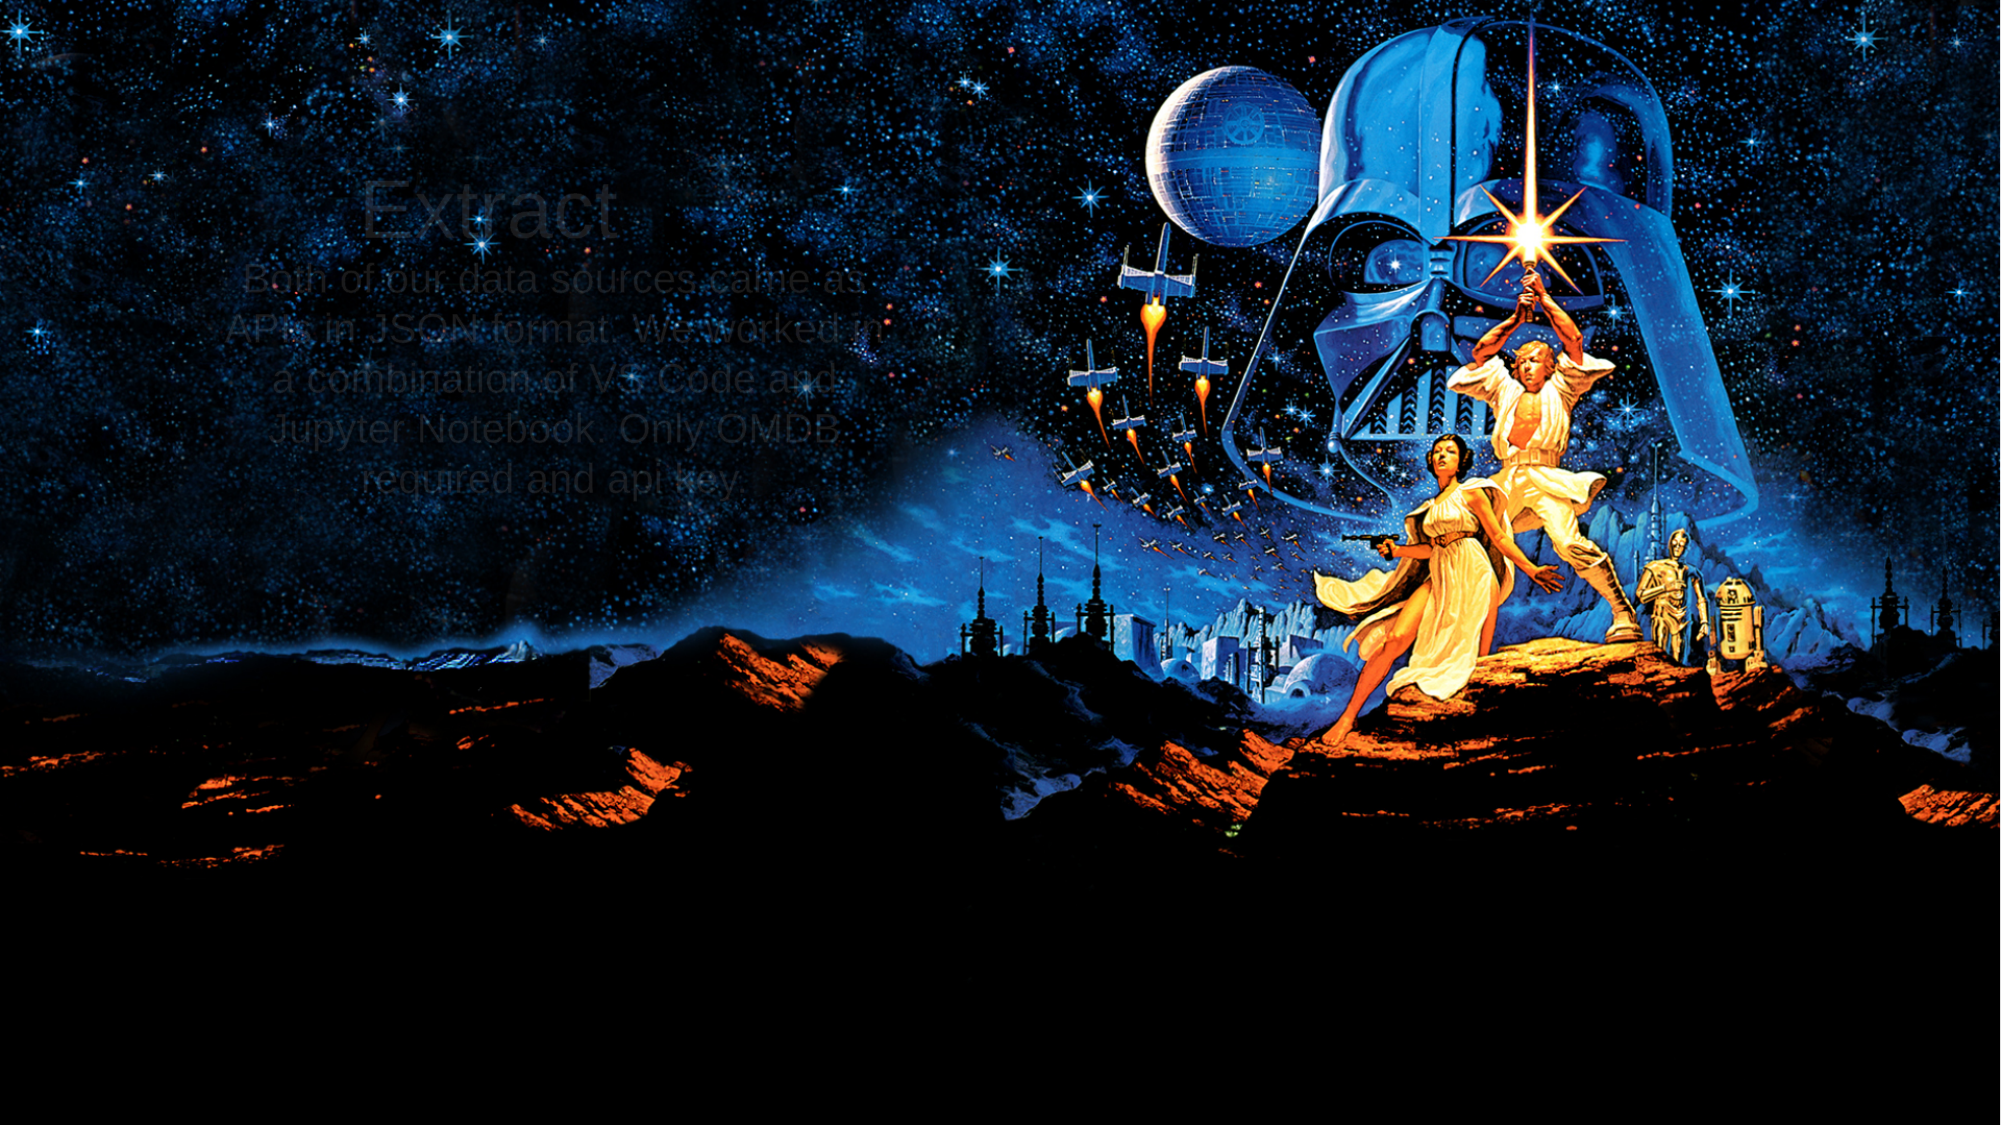

# Extract
Both of our data sources came as APIs in JSON format. We worked in a combination of VS Code and Jupyter Notebook. Only OMDB required and api key.